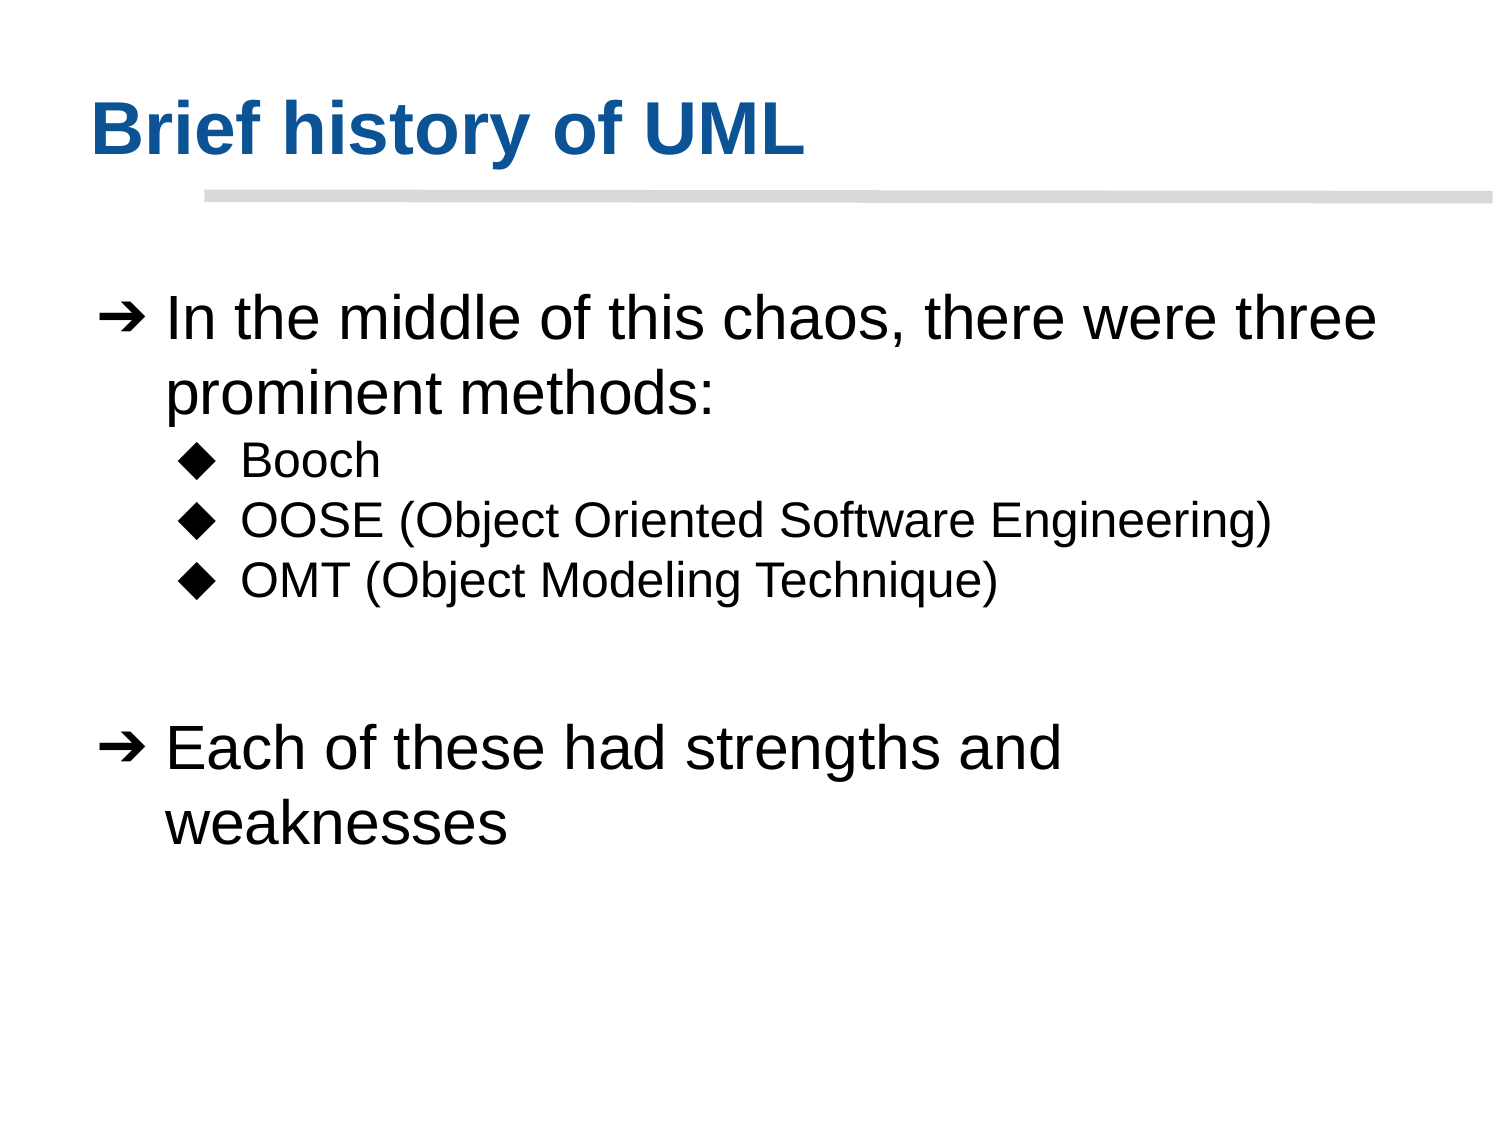

# Brief history of UML
In the middle of this chaos, there were three prominent methods:
Booch
OOSE (Object Oriented Software Engineering)
OMT (Object Modeling Technique)

Each of these had strengths and weaknesses